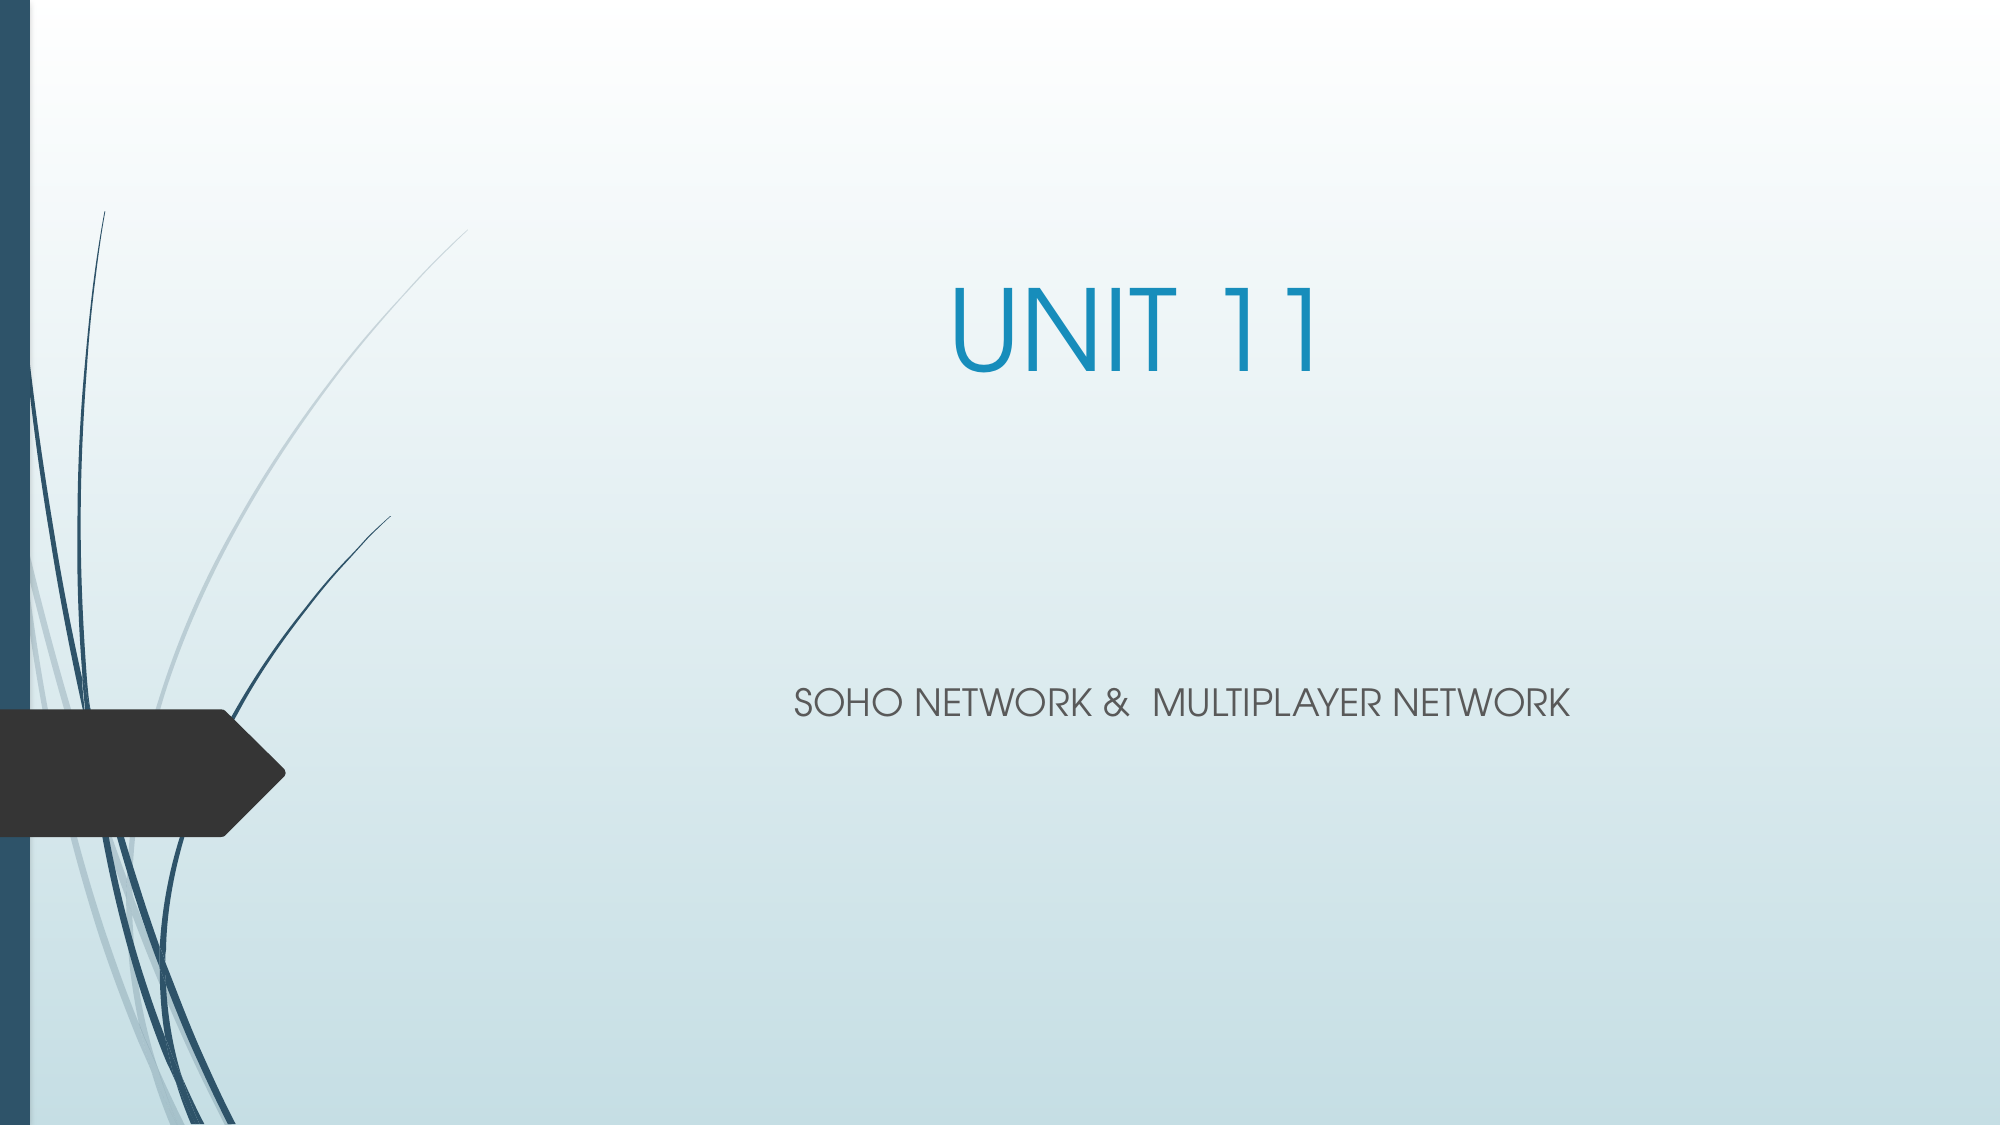

# UNIT 11
SOHO NETWORK &  MULTIPLAYER NETWORK